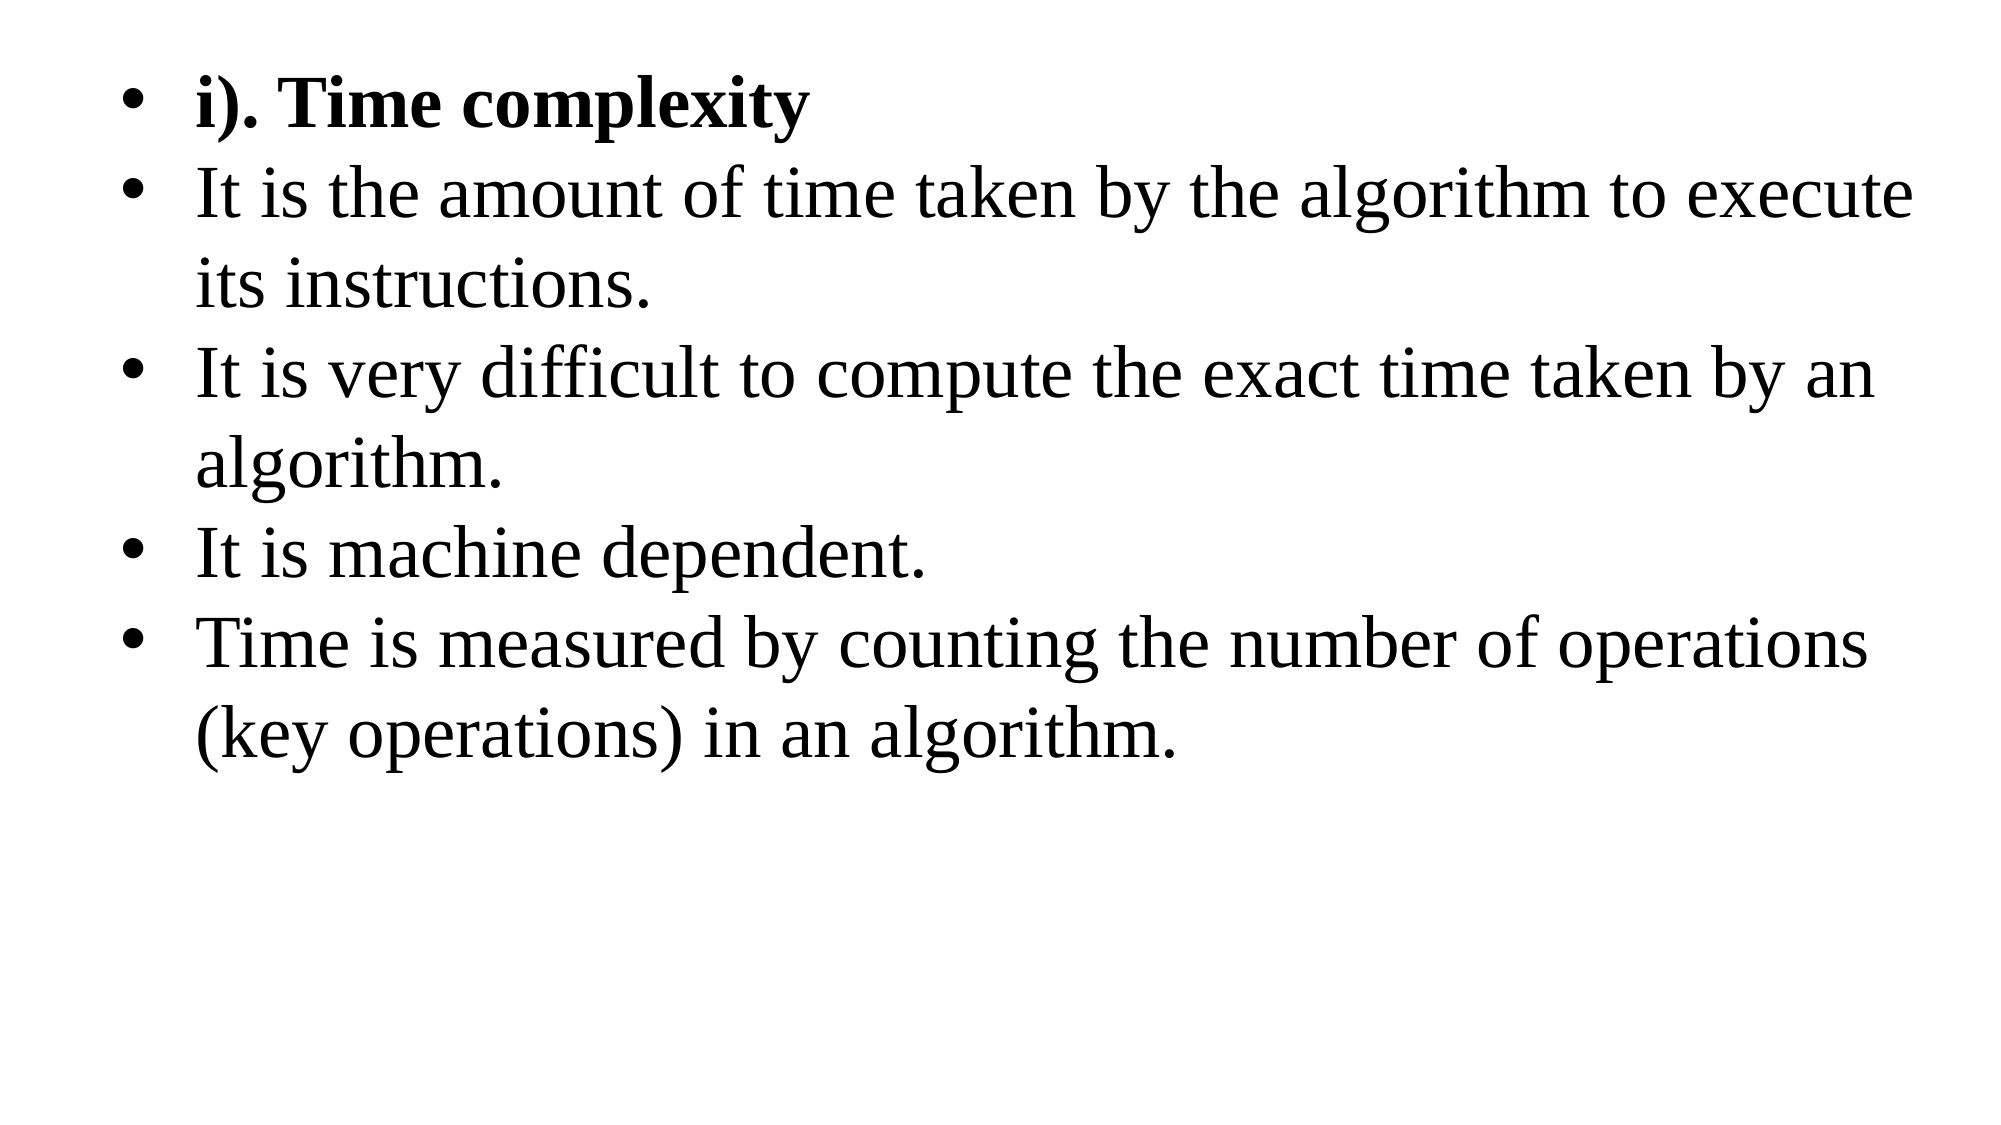

i). Time complexity
It is the amount of time taken by the algorithm to execute its instructions.
It is very difficult to compute the exact time taken by an algorithm.
It is machine dependent.
Time is measured by counting the number of operations (key operations) in an algorithm.